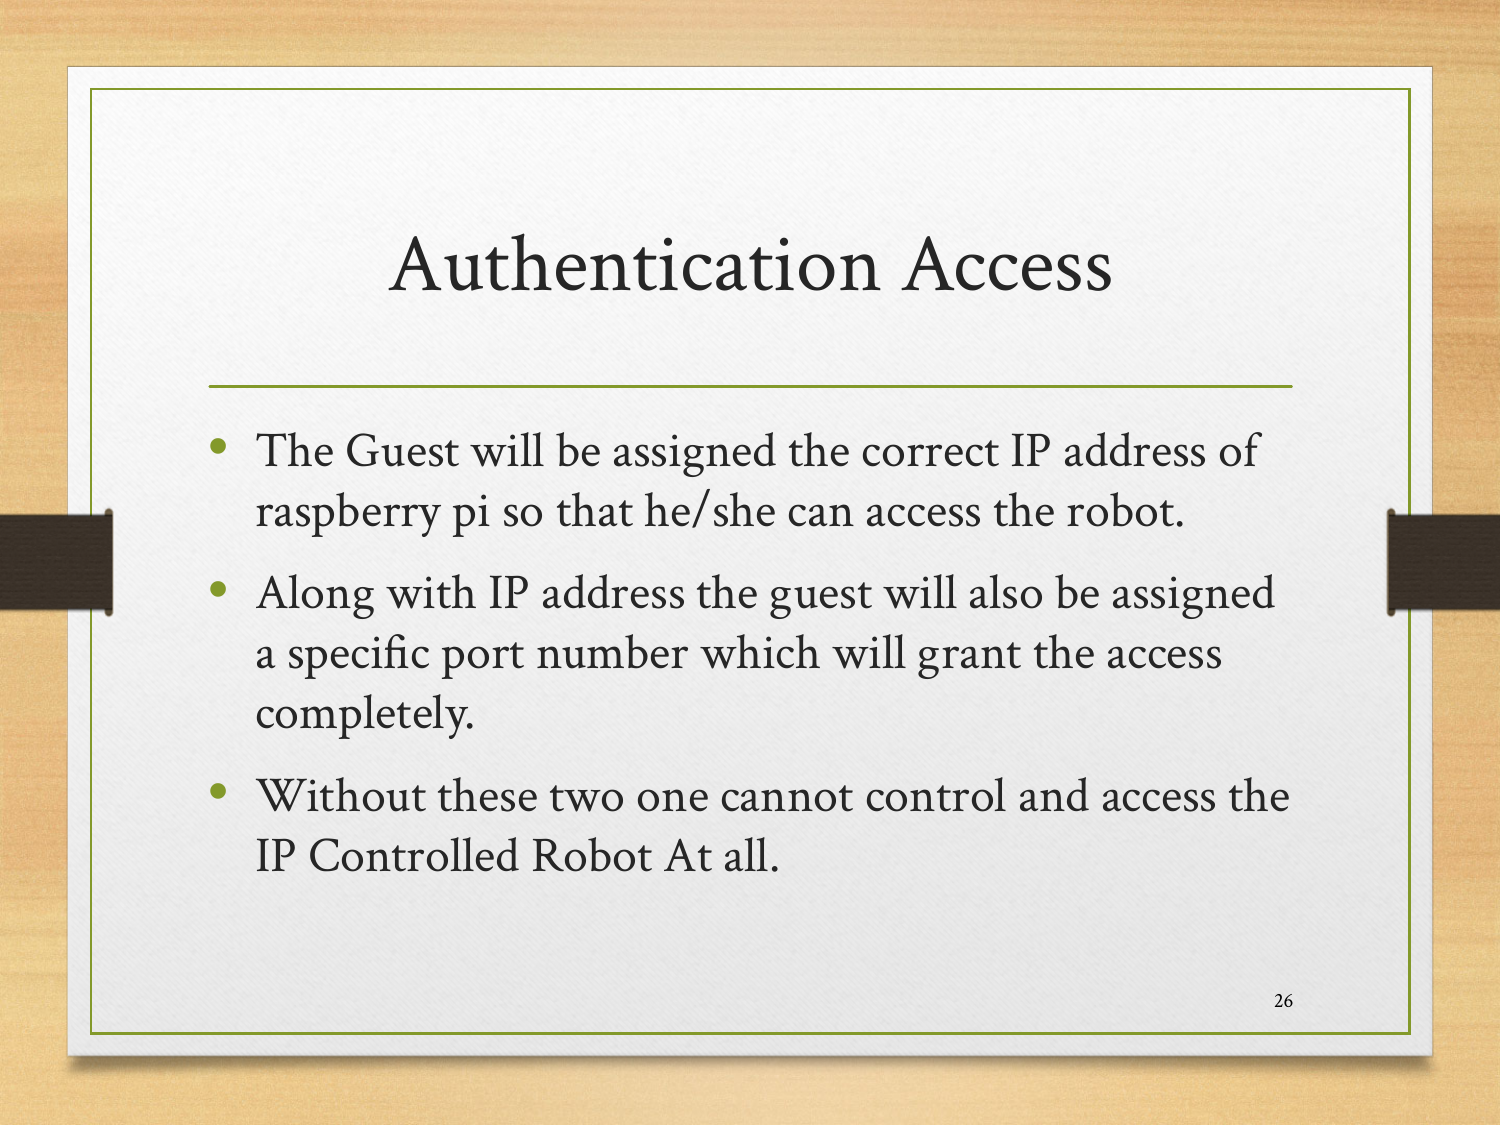

# Authentication Access
The Guest will be assigned the correct IP address of raspberry pi so that he/she can access the robot.
Along with IP address the guest will also be assigned a specific port number which will grant the access completely.
Without these two one cannot control and access the IP Controlled Robot At all.
26